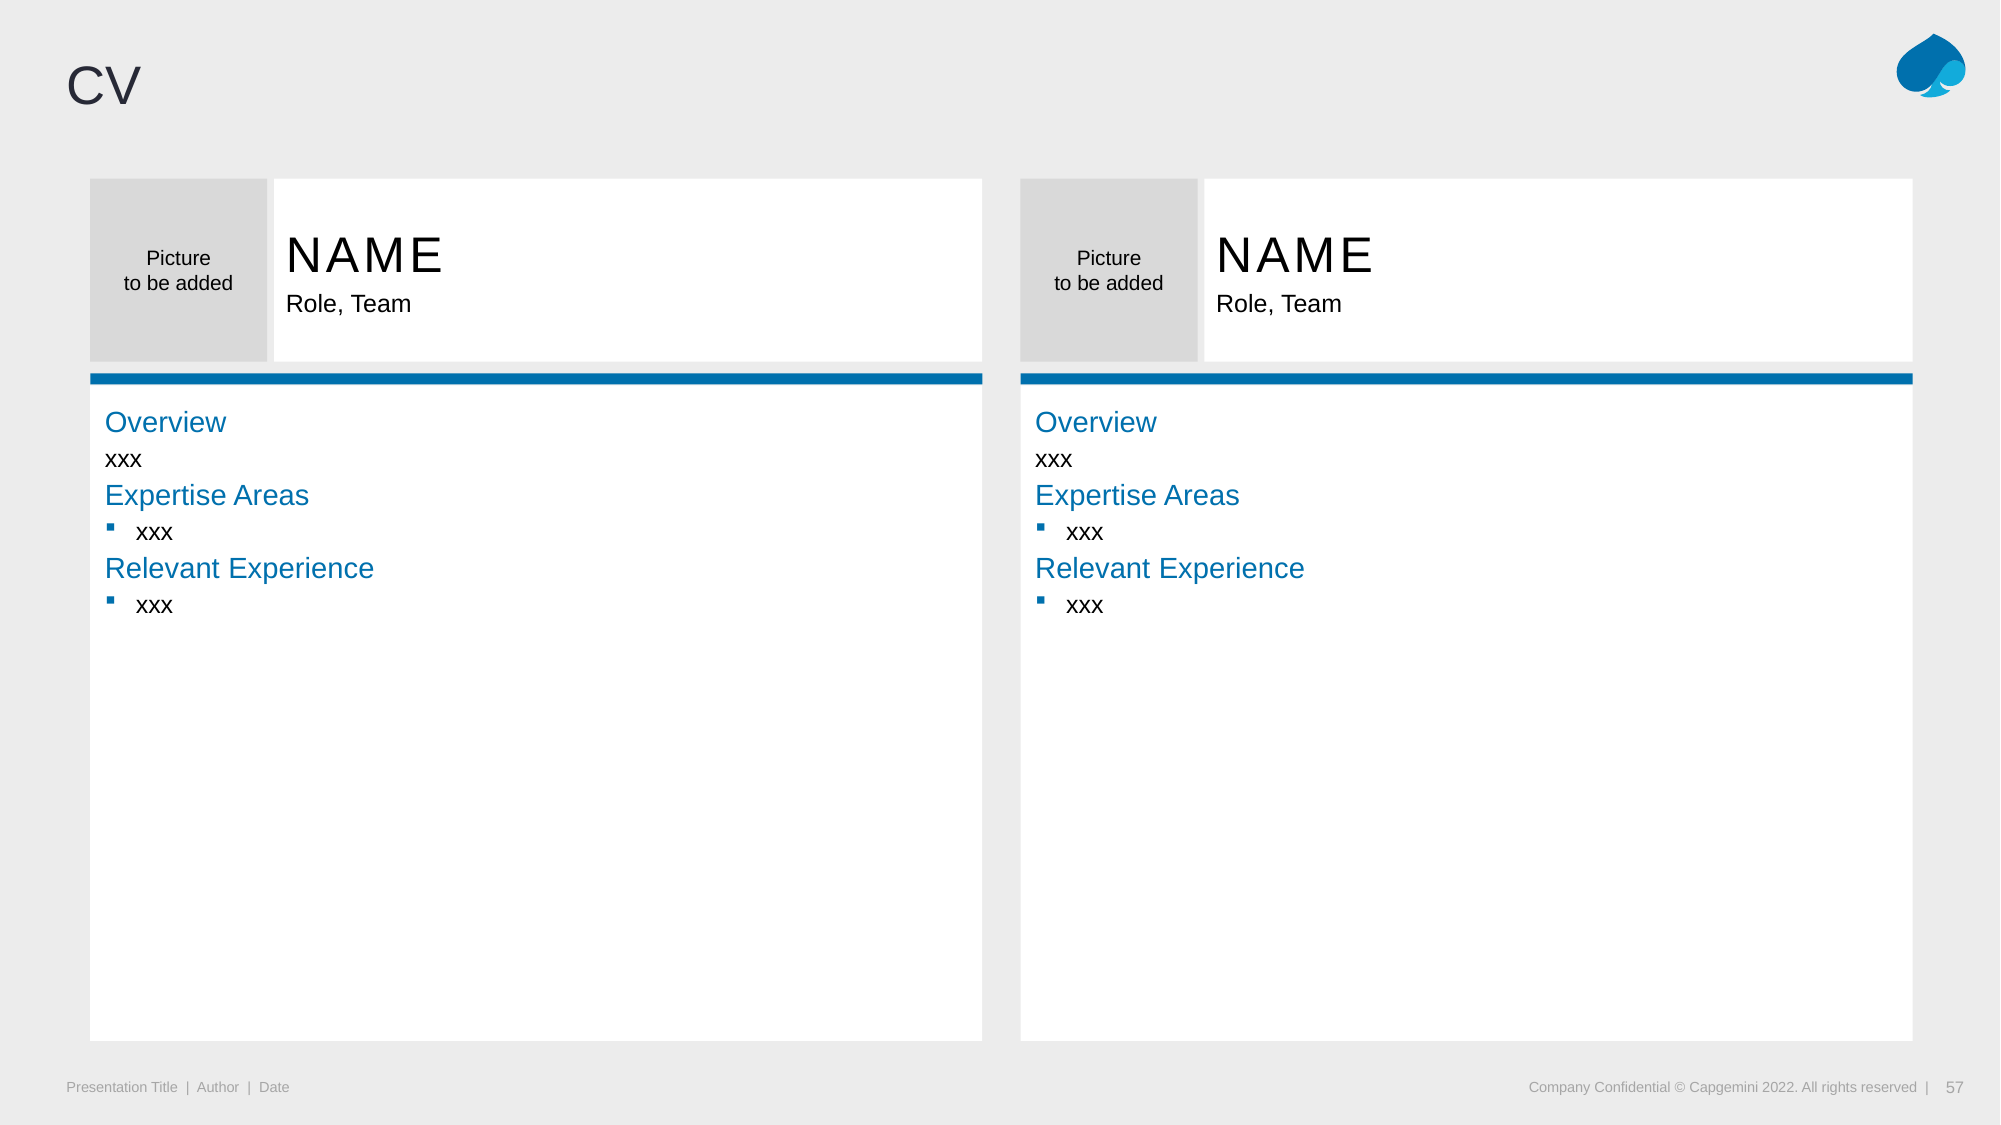

# CV
Picture
to be added
NAME
Role, Team
Picture
to be added
NAME
Role, Team
Overview
xxx
Expertise Areas
xxx
Relevant Experience
xxx
Overview
xxx
Expertise Areas
xxx
Relevant Experience
xxx